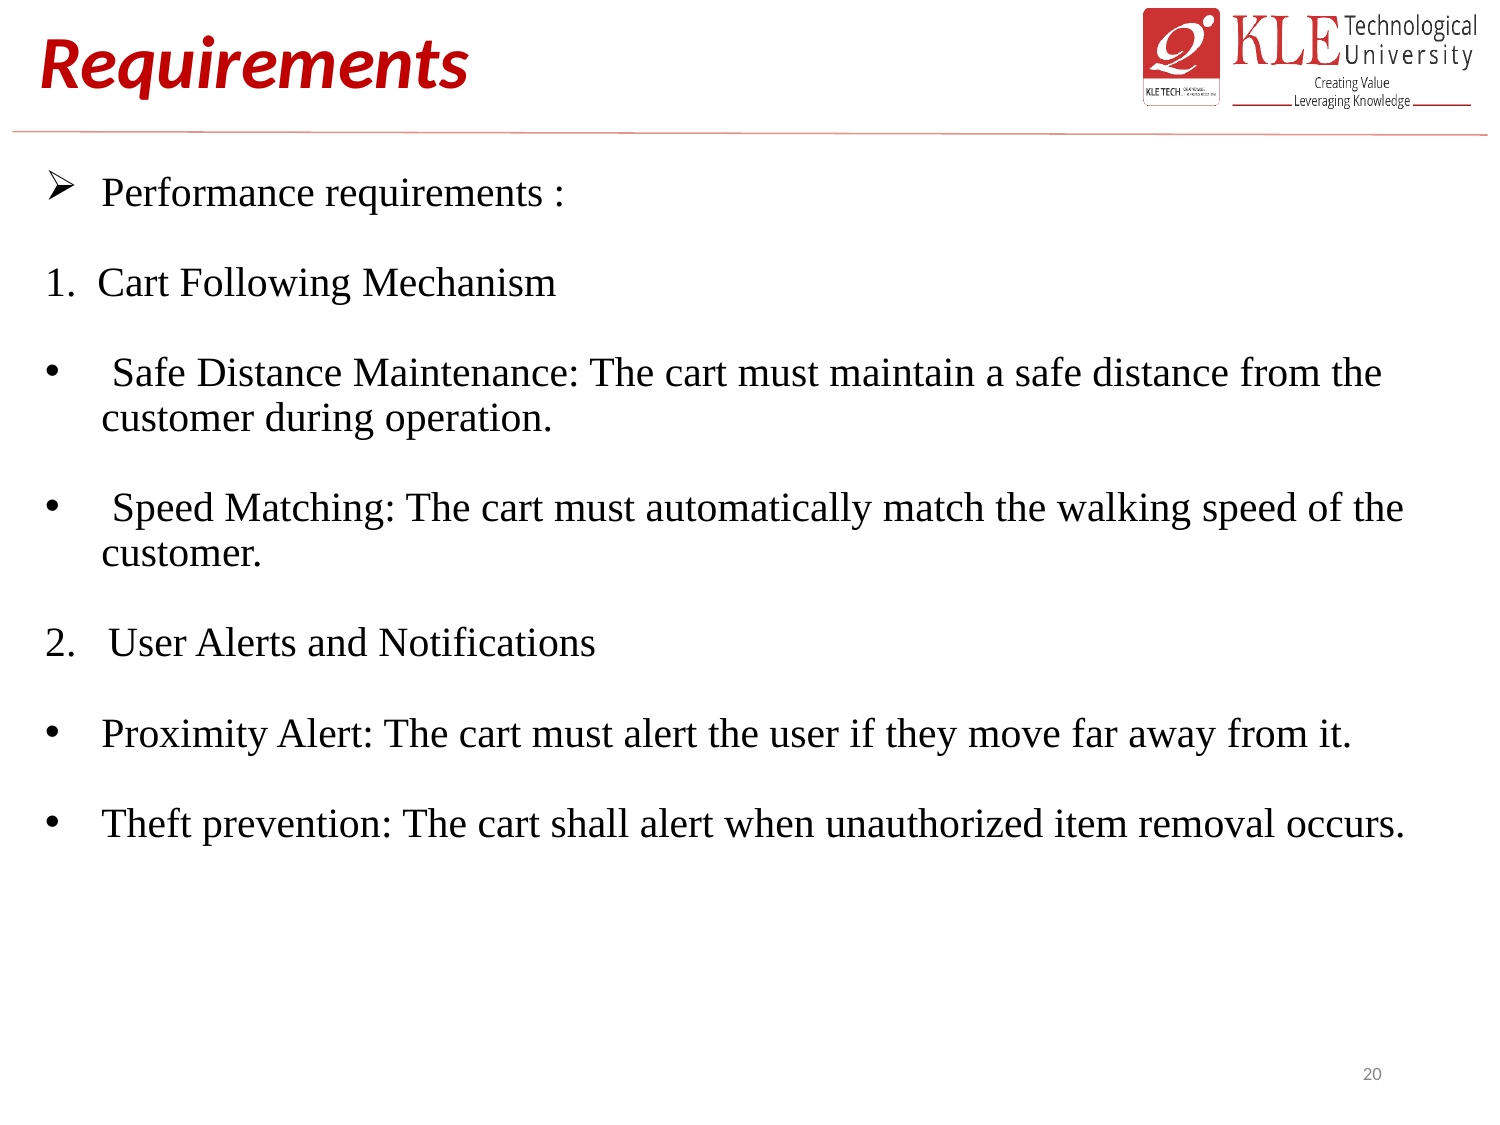

# Requirements
Performance requirements :

1.  Cart Following Mechanism

 Safe Distance Maintenance: The cart must maintain a safe distance from the customer during operation.

 Speed Matching: The cart must automatically match the walking speed of the customer.

2.   User Alerts and Notifications

Proximity Alert: The cart must alert the user if they move far away from it.

Theft prevention: The cart shall alert when unauthorized item removal occurs.

20